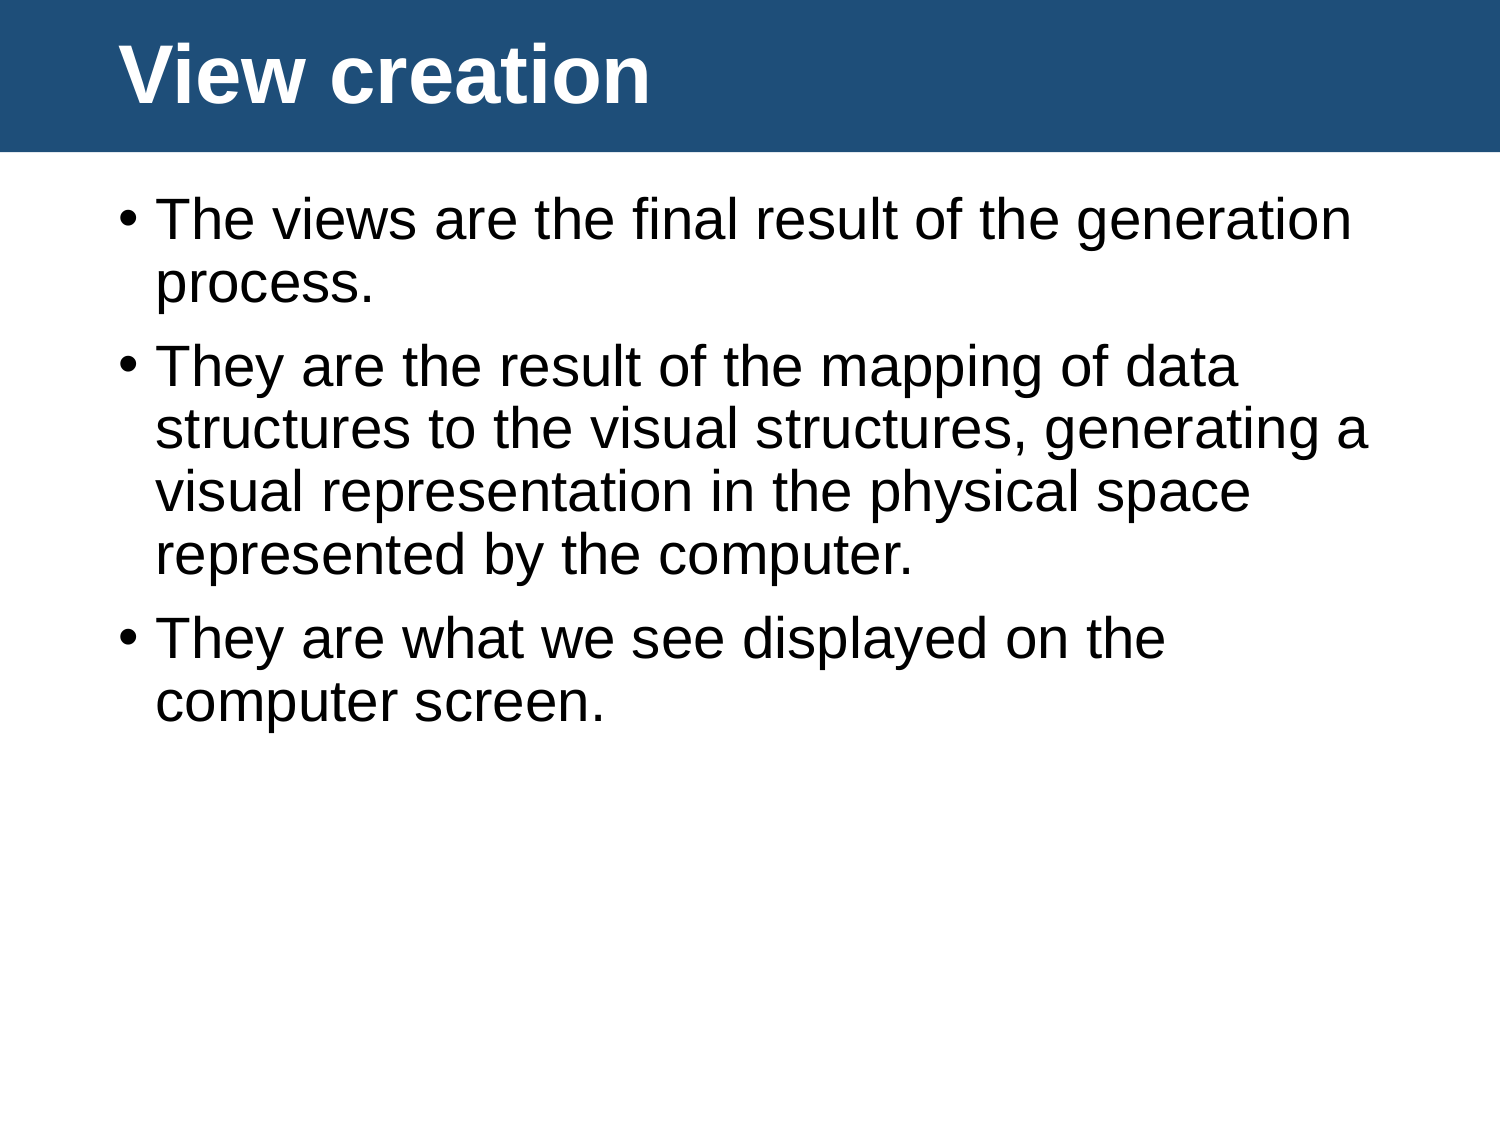

# View creation
The views are the final result of the generation process.
They are the result of the mapping of data structures to the visual structures, generating a visual representation in the physical space represented by the computer.
They are what we see displayed on the computer screen.